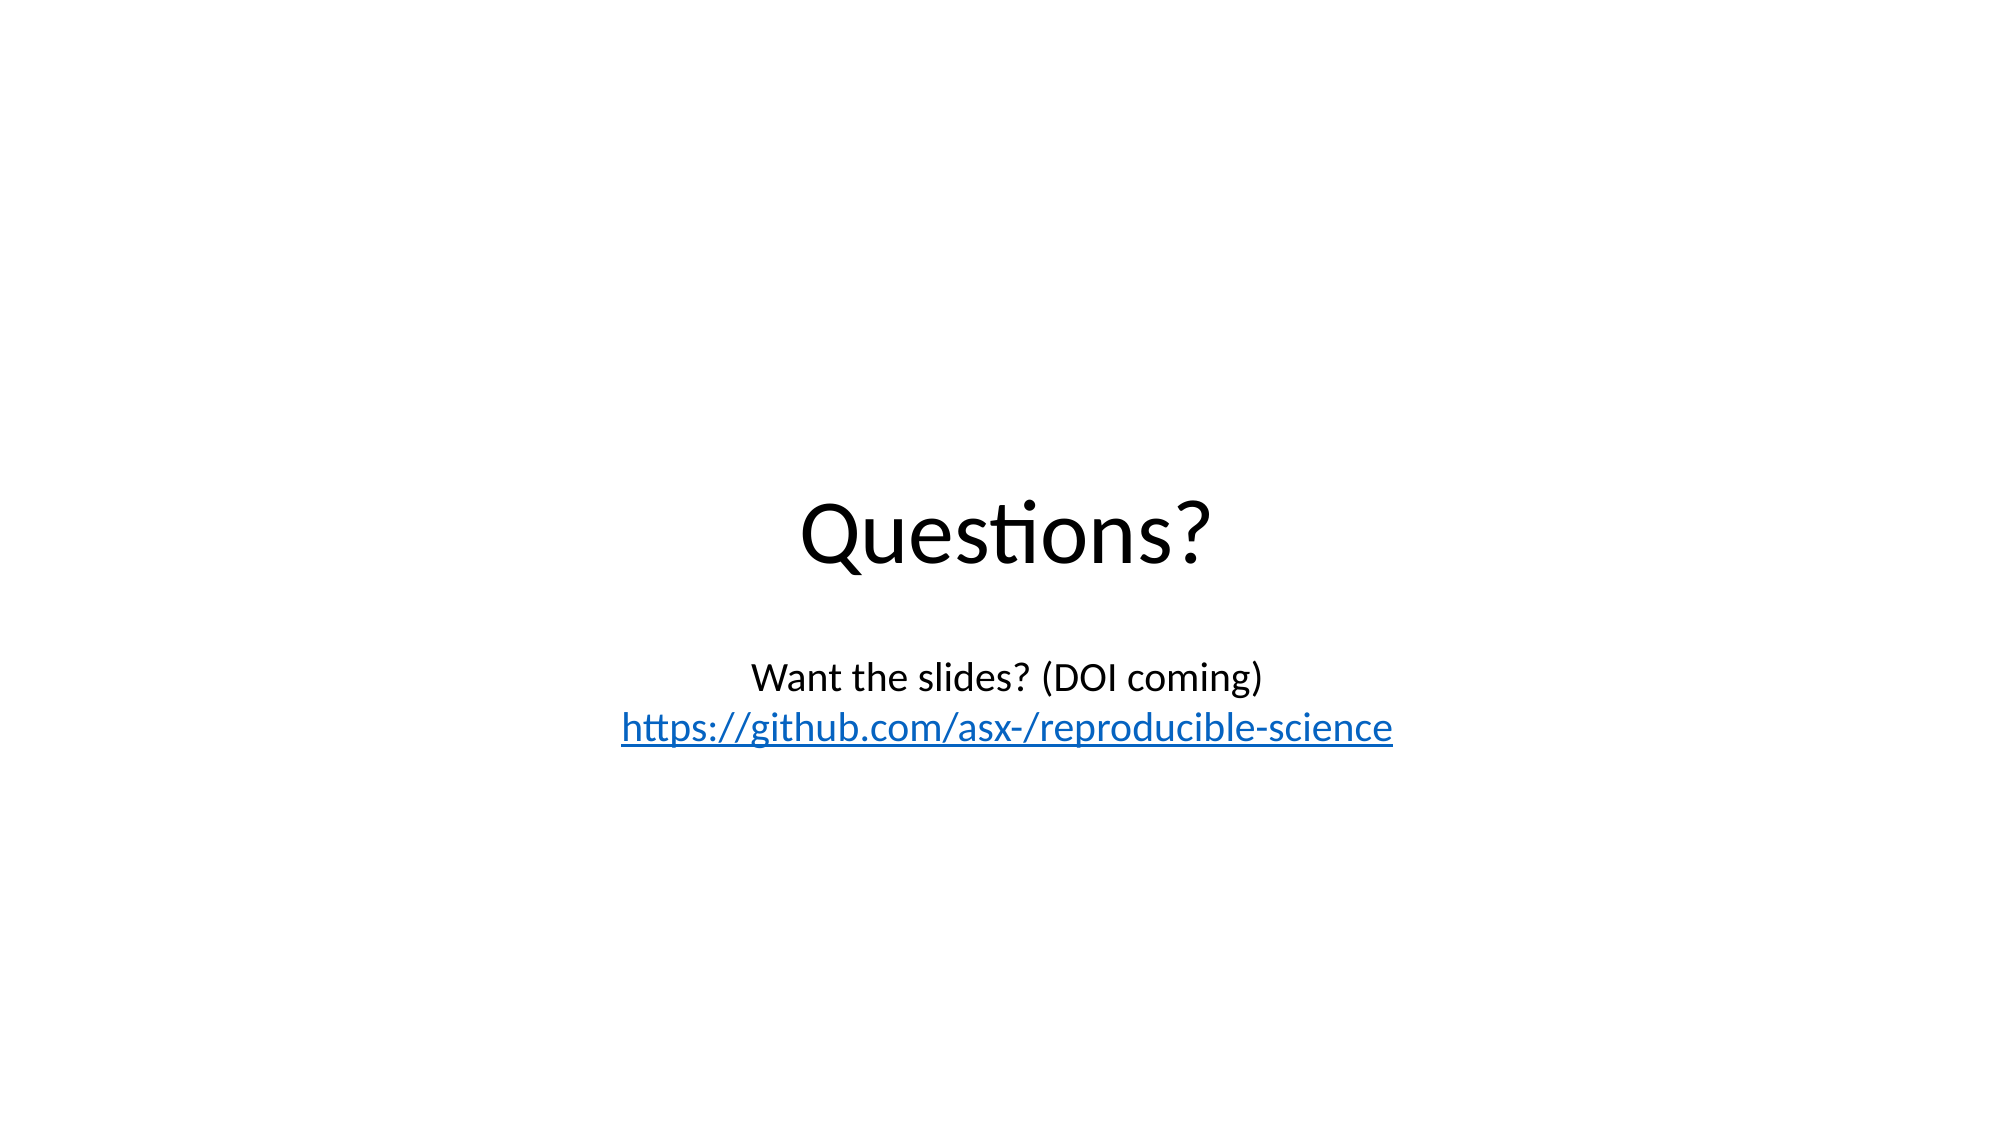

# Questions?
Want the slides? (DOI coming)
https://github.com/asx-/reproducible-science